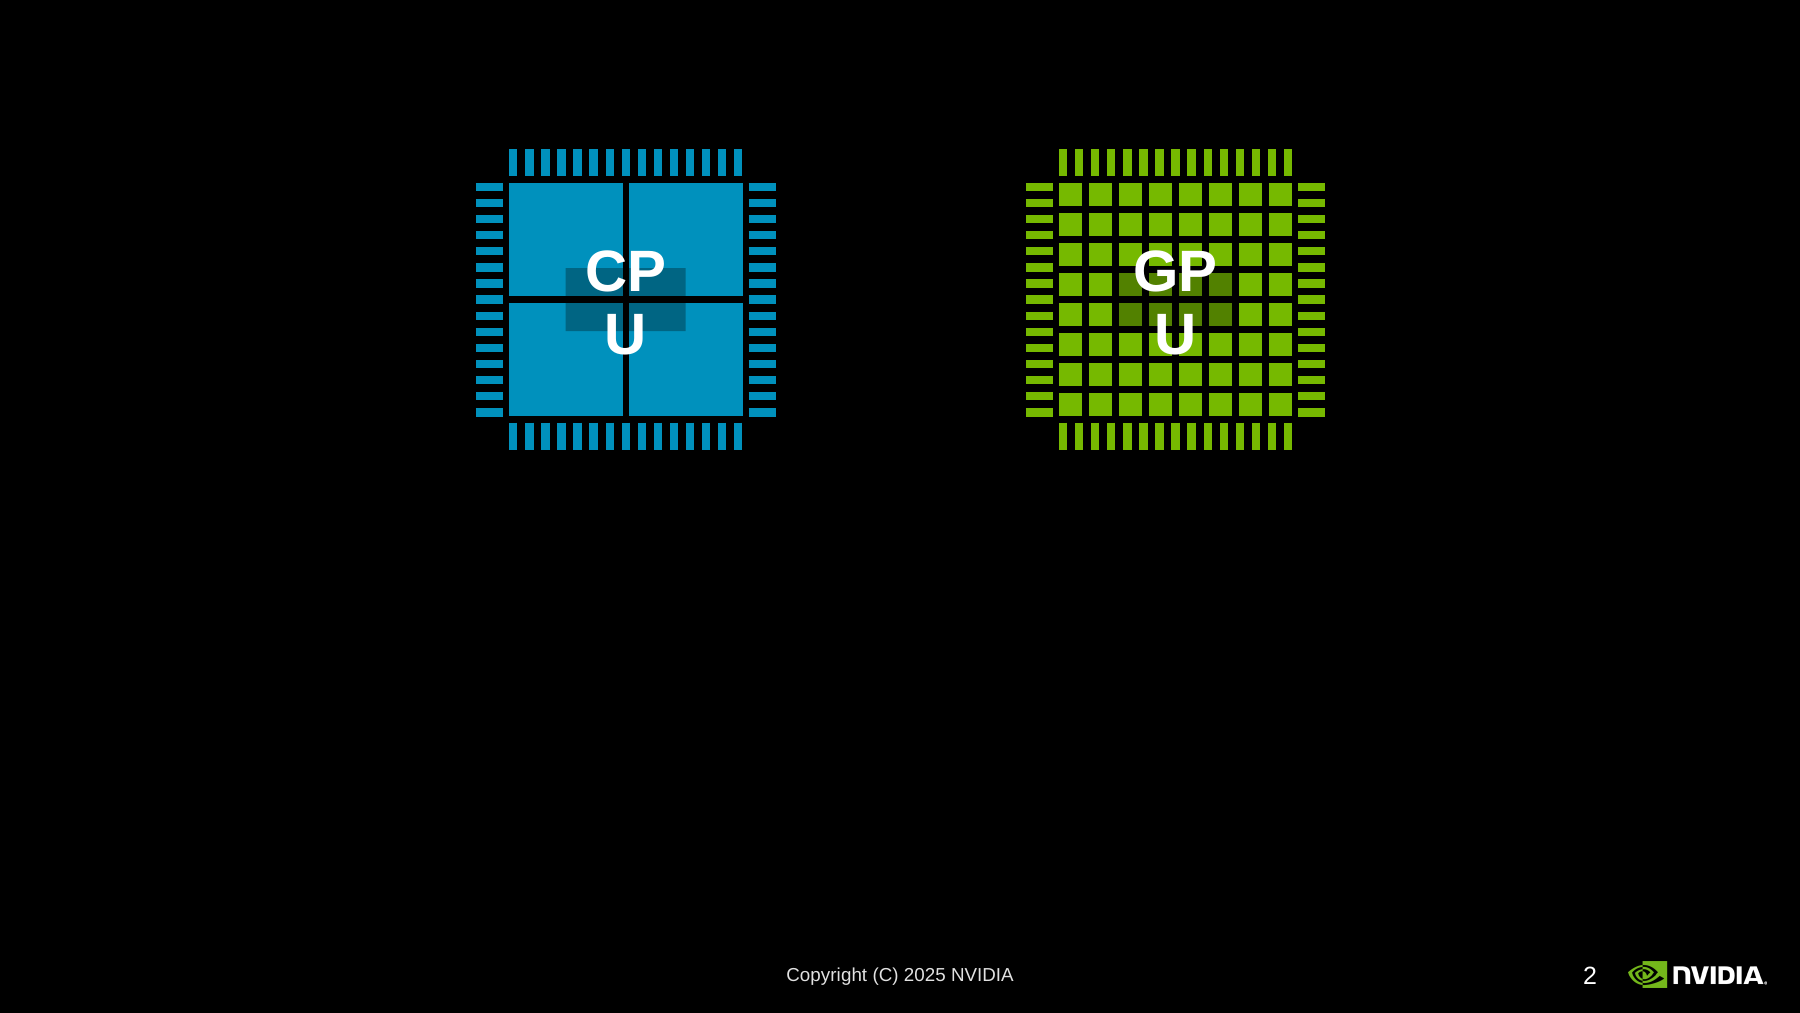

CPU

GPU
Copyright (C) 2025 NVIDIA
2